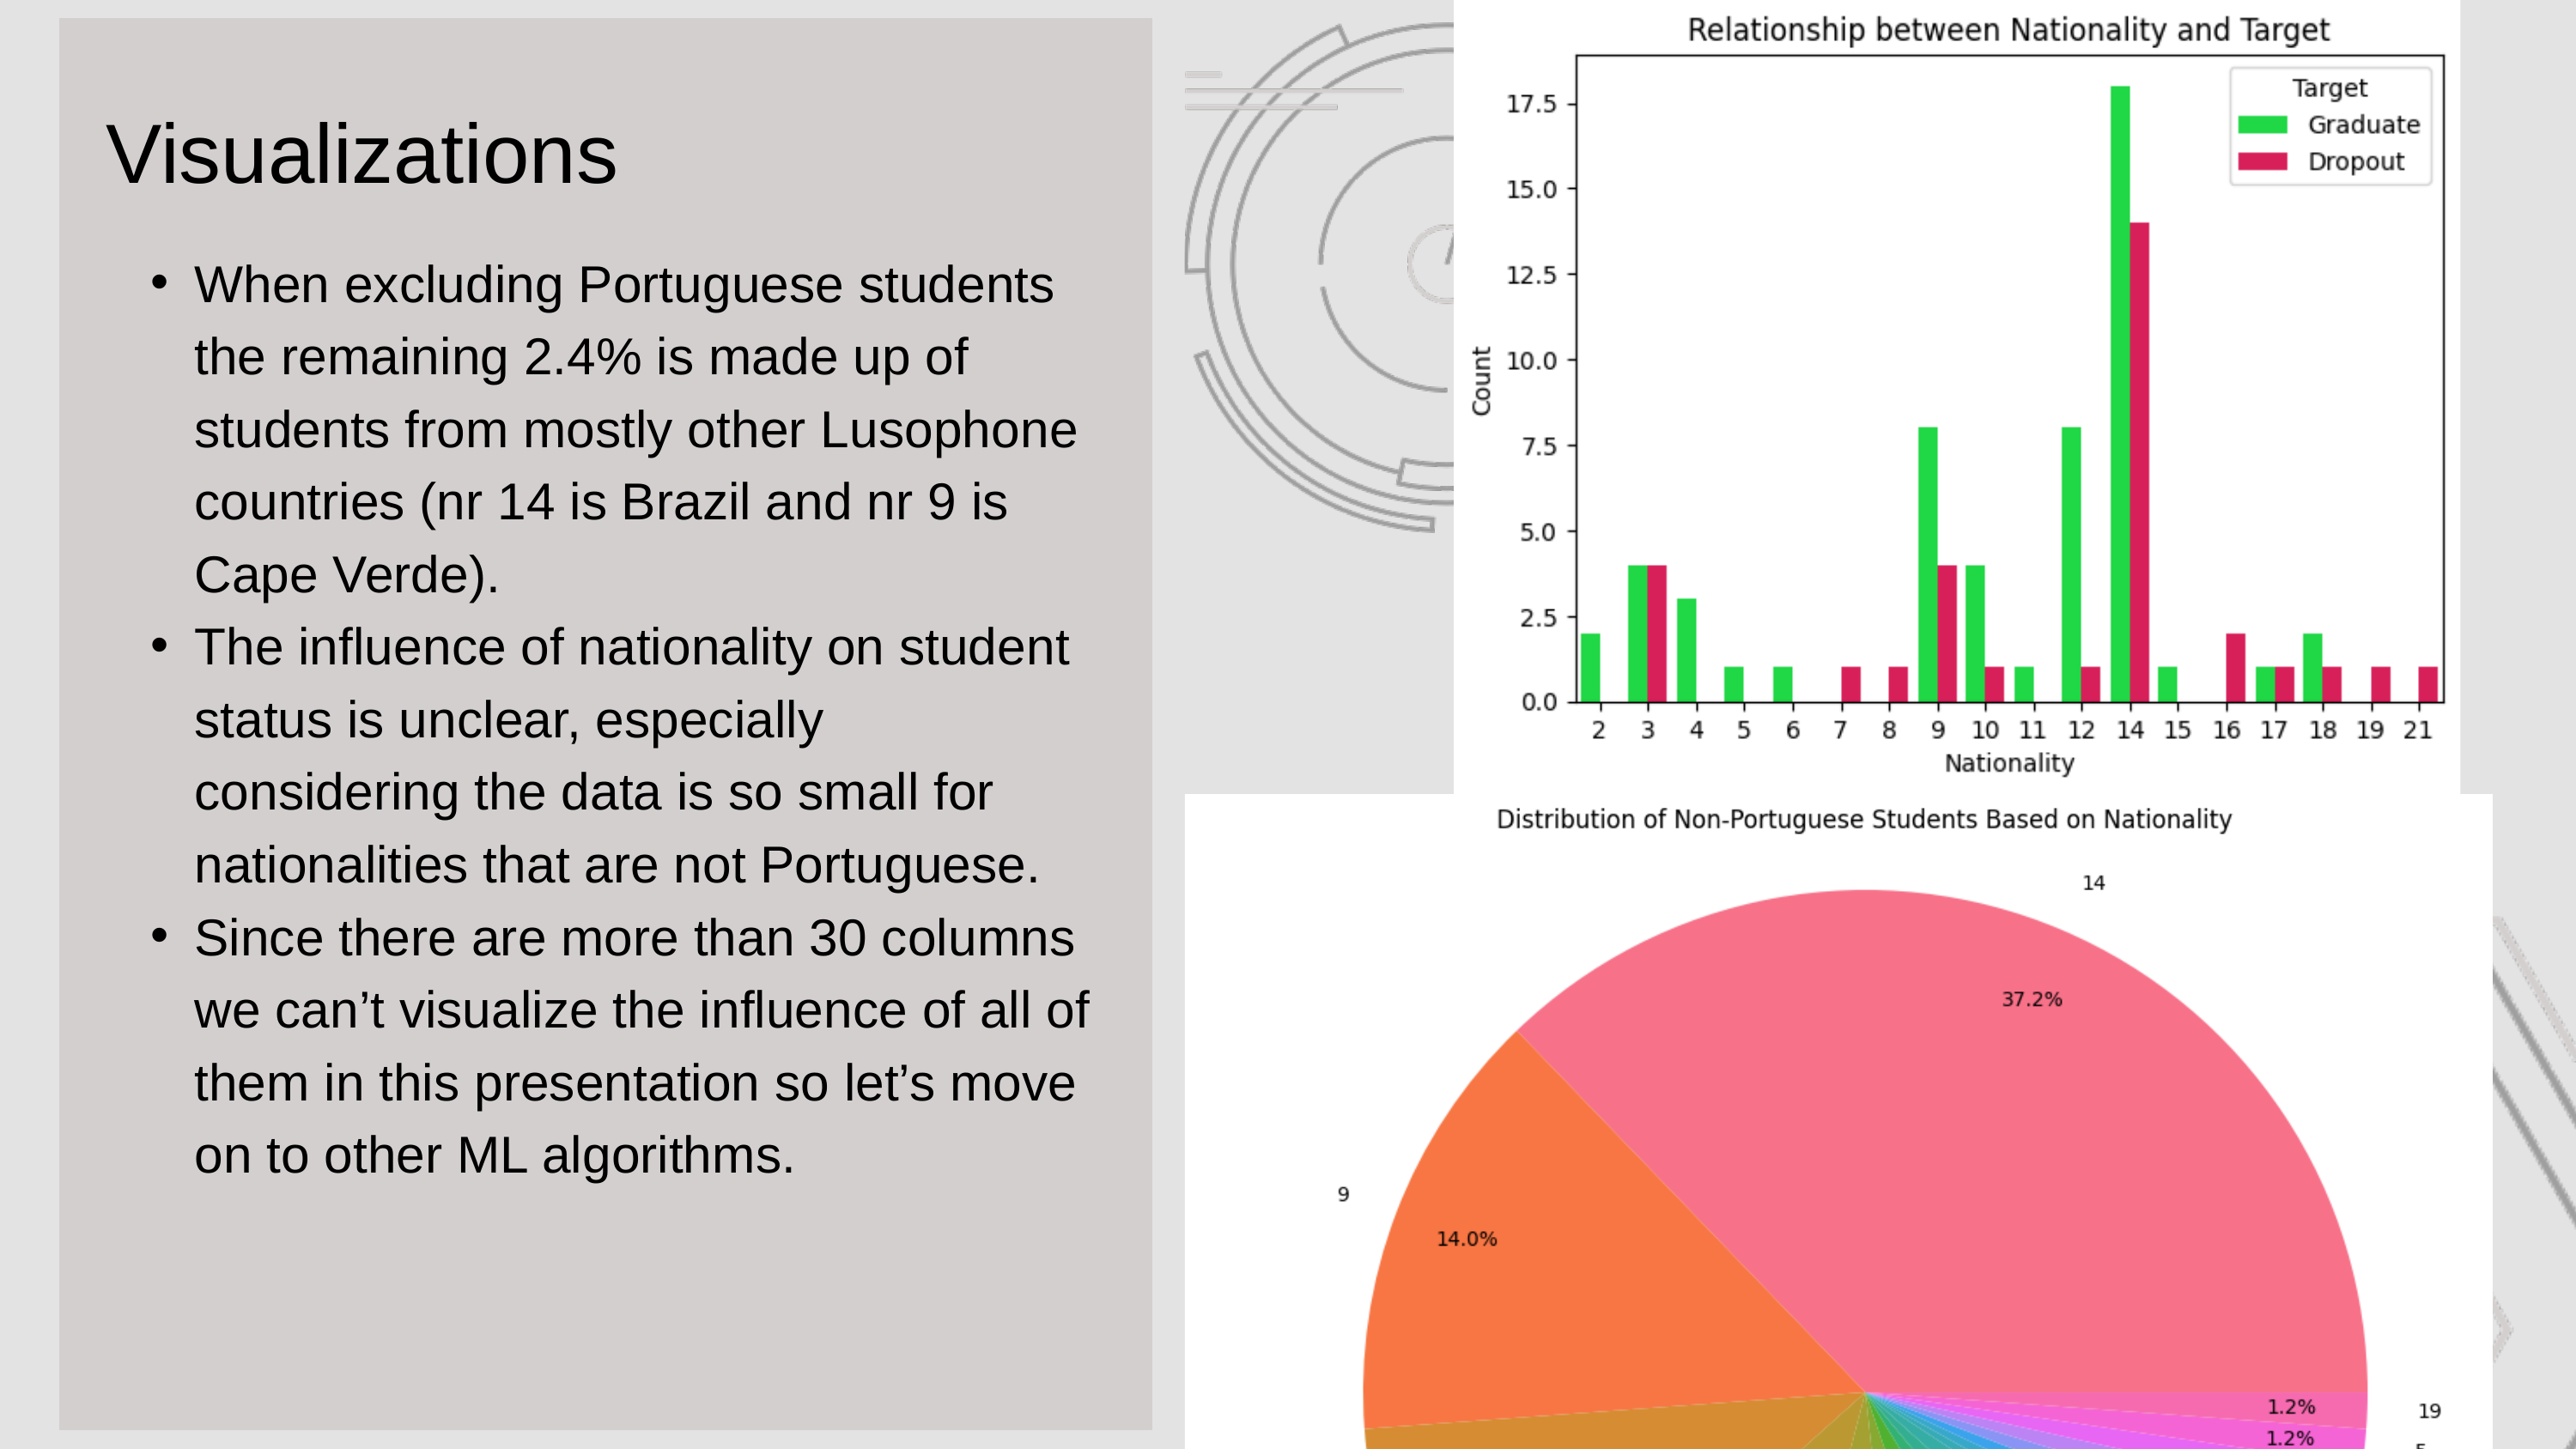

Visualizations
When excluding Portuguese students the remaining 2.4% is made up of students from mostly other Lusophone countries (nr 14 is Brazil and nr 9 is Cape Verde).
The influence of nationality on student status is unclear, especially considering the data is so small for nationalities that are not Portuguese.
Since there are more than 30 columns we can’t visualize the influence of all of them in this presentation so let’s move on to other ML algorithms.